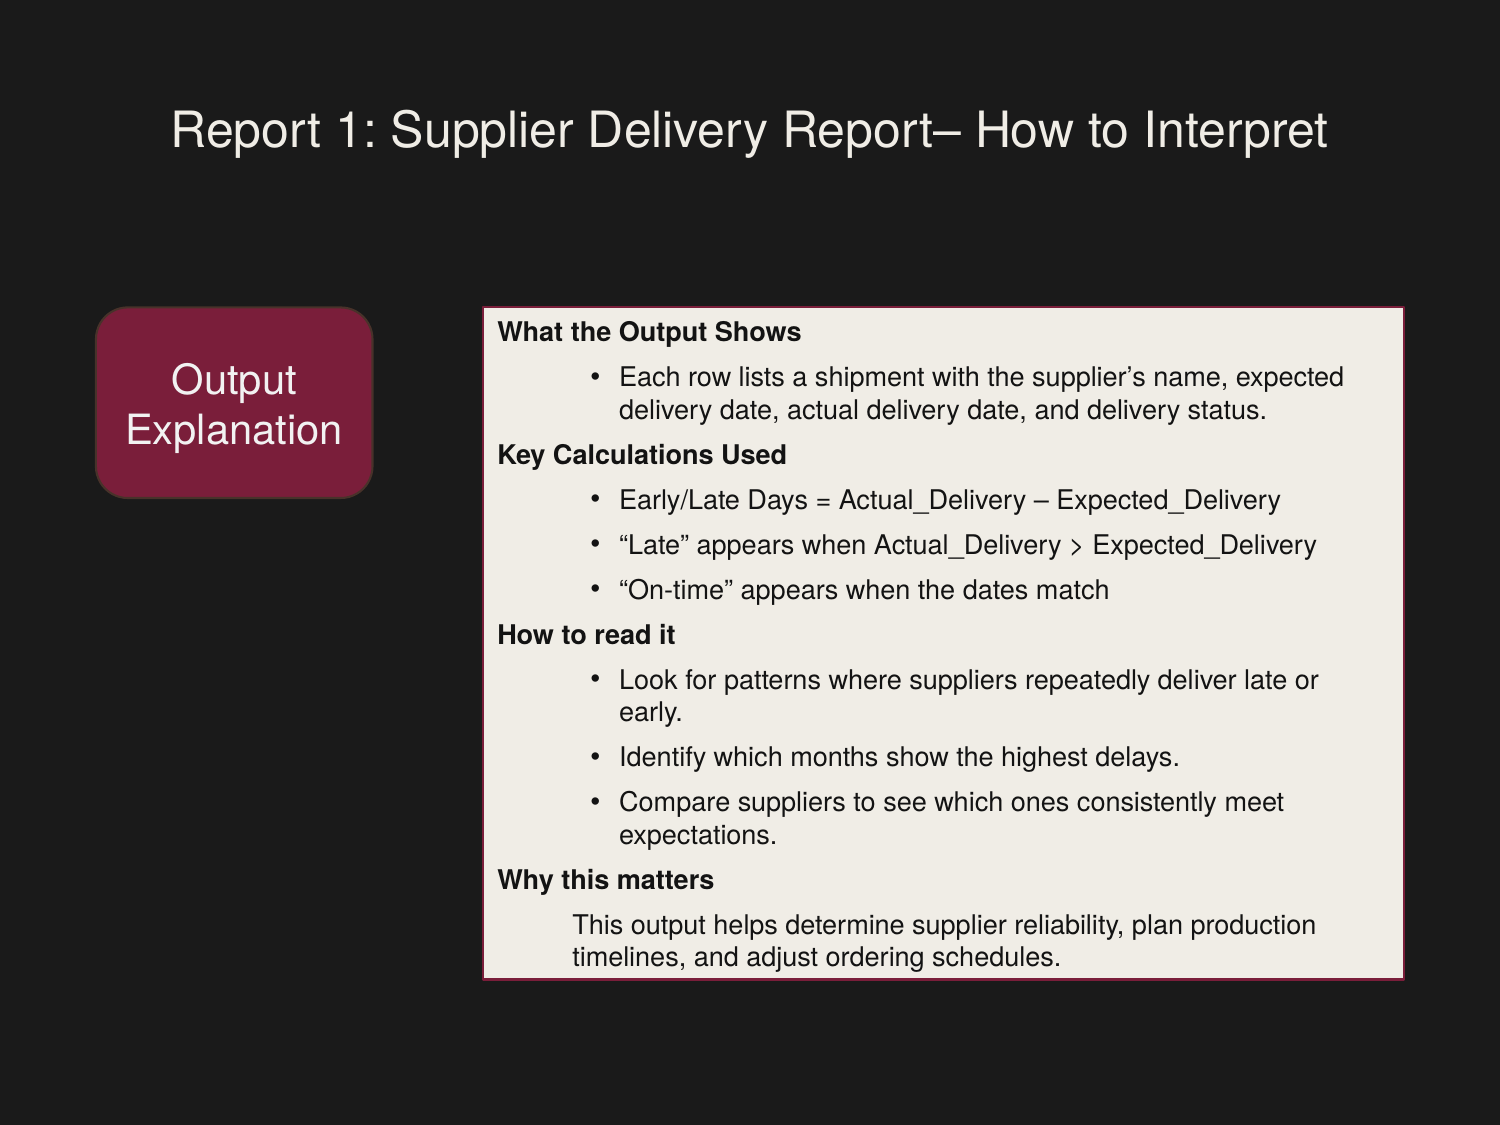

Report 1: Supplier Delivery Report– How to Interpret
Output Explanation
What the Output Shows
Each row lists a shipment with the supplier’s name, expected delivery date, actual delivery date, and delivery status.
Key Calculations Used
Early/Late Days = Actual_Delivery – Expected_Delivery
“Late” appears when Actual_Delivery > Expected_Delivery
“On-time” appears when the dates match
How to read it
Look for patterns where suppliers repeatedly deliver late or early.
Identify which months show the highest delays.
Compare suppliers to see which ones consistently meet expectations.
Why this matters
This output helps determine supplier reliability, plan production timelines, and adjust ordering schedules.